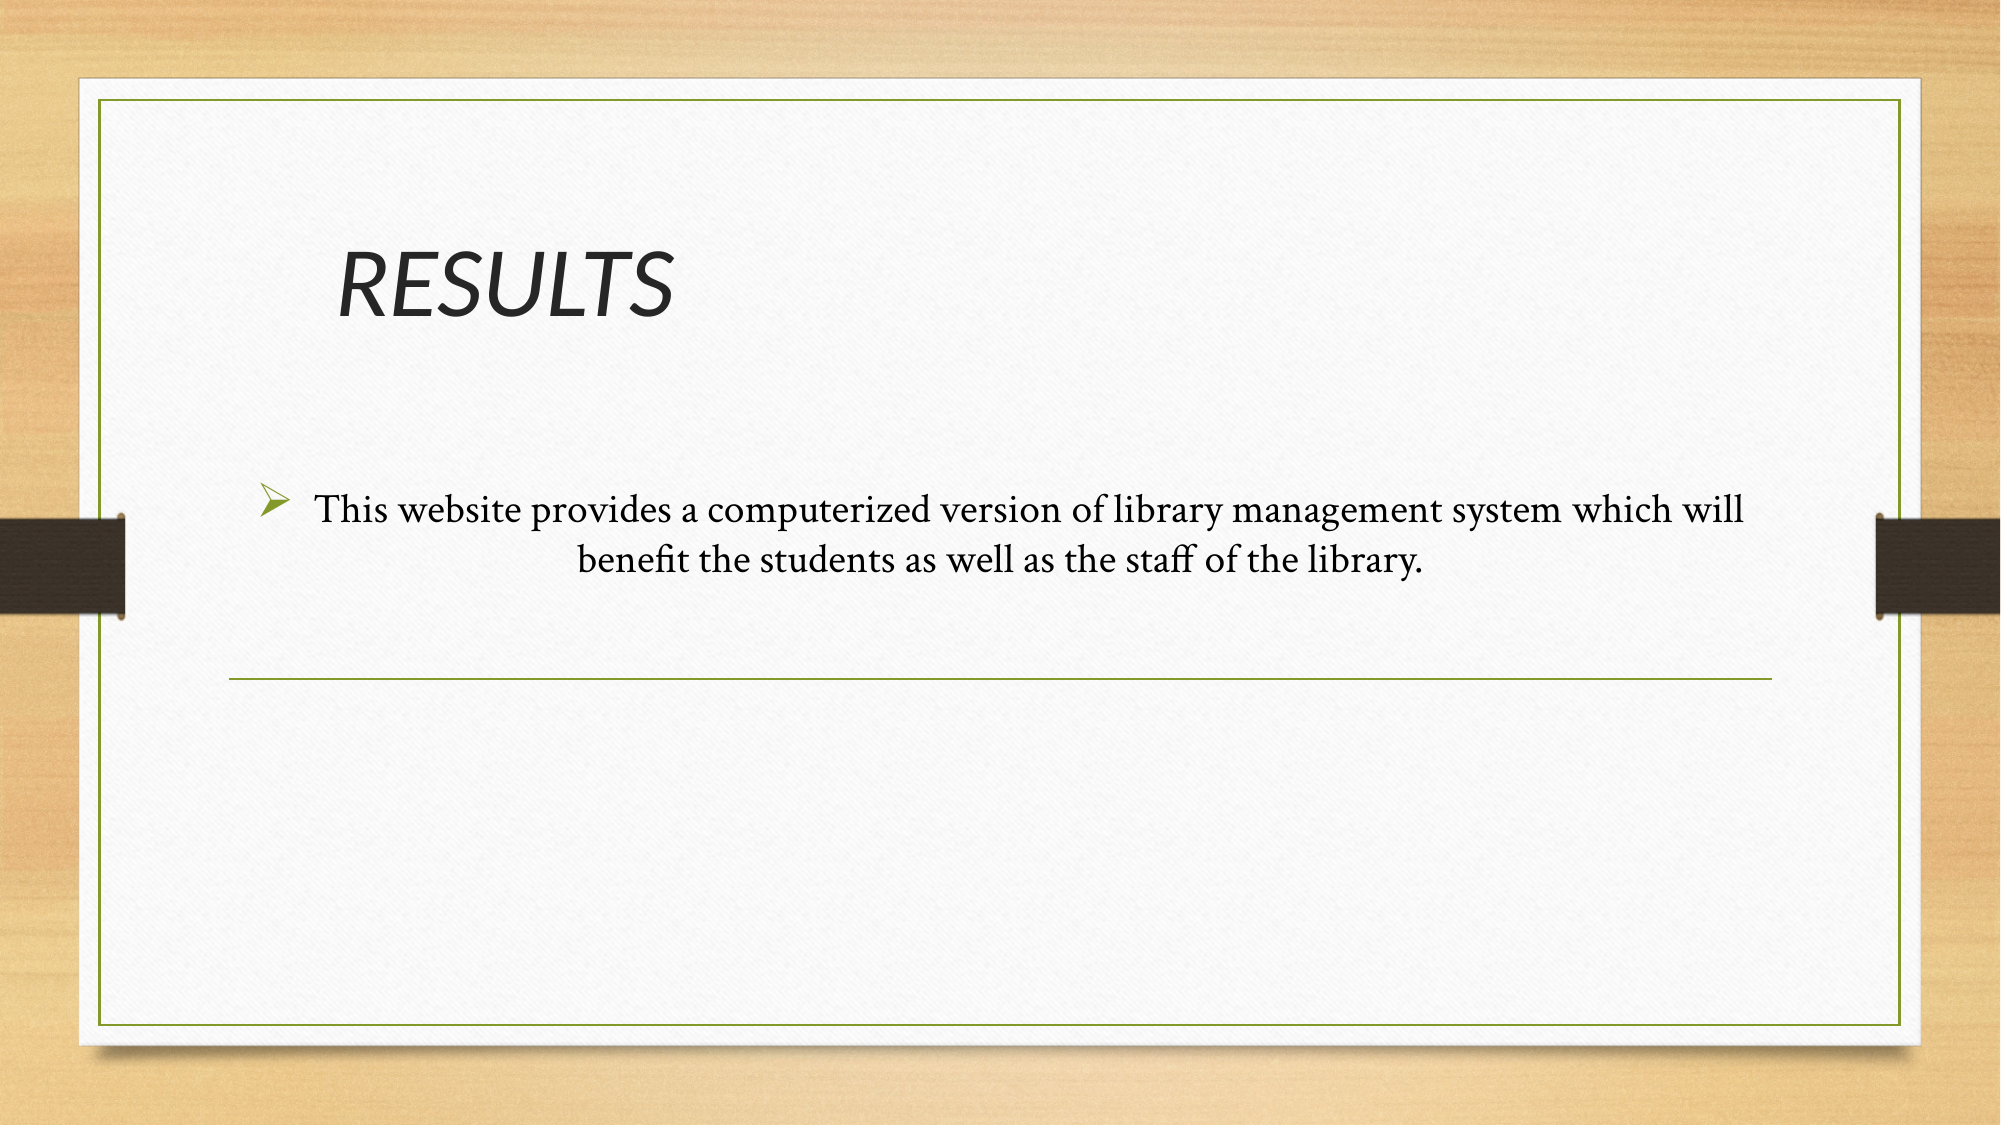

# RESULTS
  This website provides a computerized version of library management system which will benefit the students as well as the staff of the library.